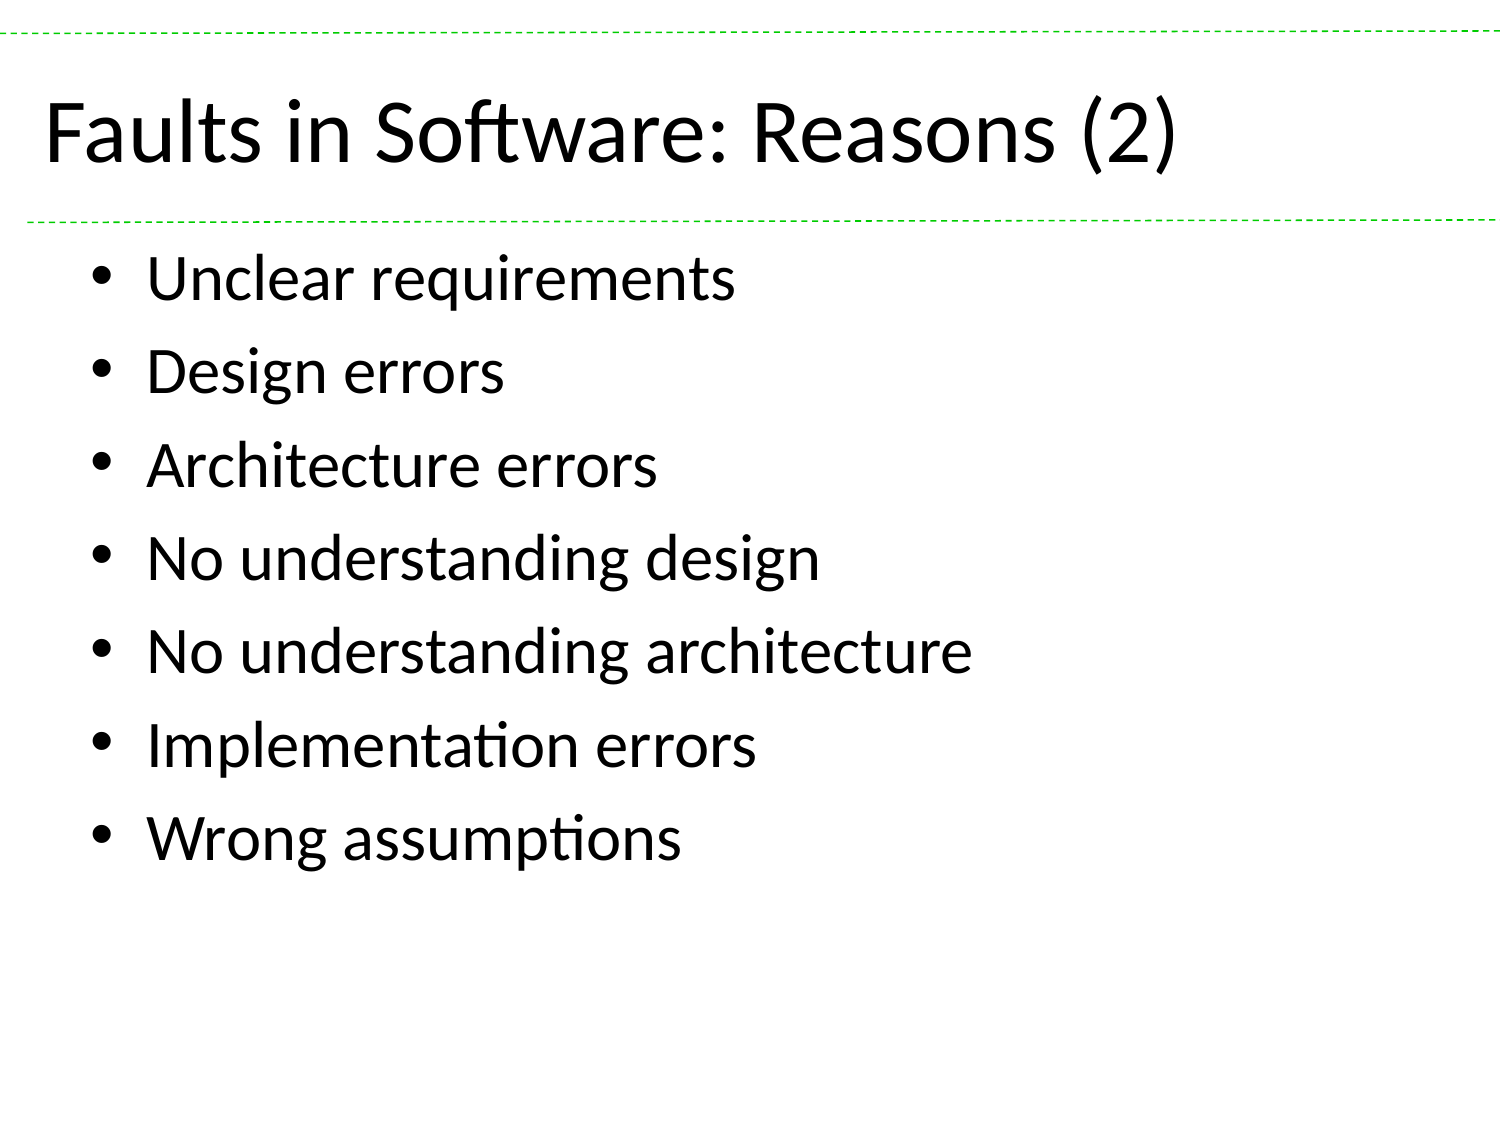

# Faults in Software: Reasons (2)
Unclear requirements
Design errors
Architecture errors
No understanding design
No understanding architecture
Implementation errors
Wrong assumptions